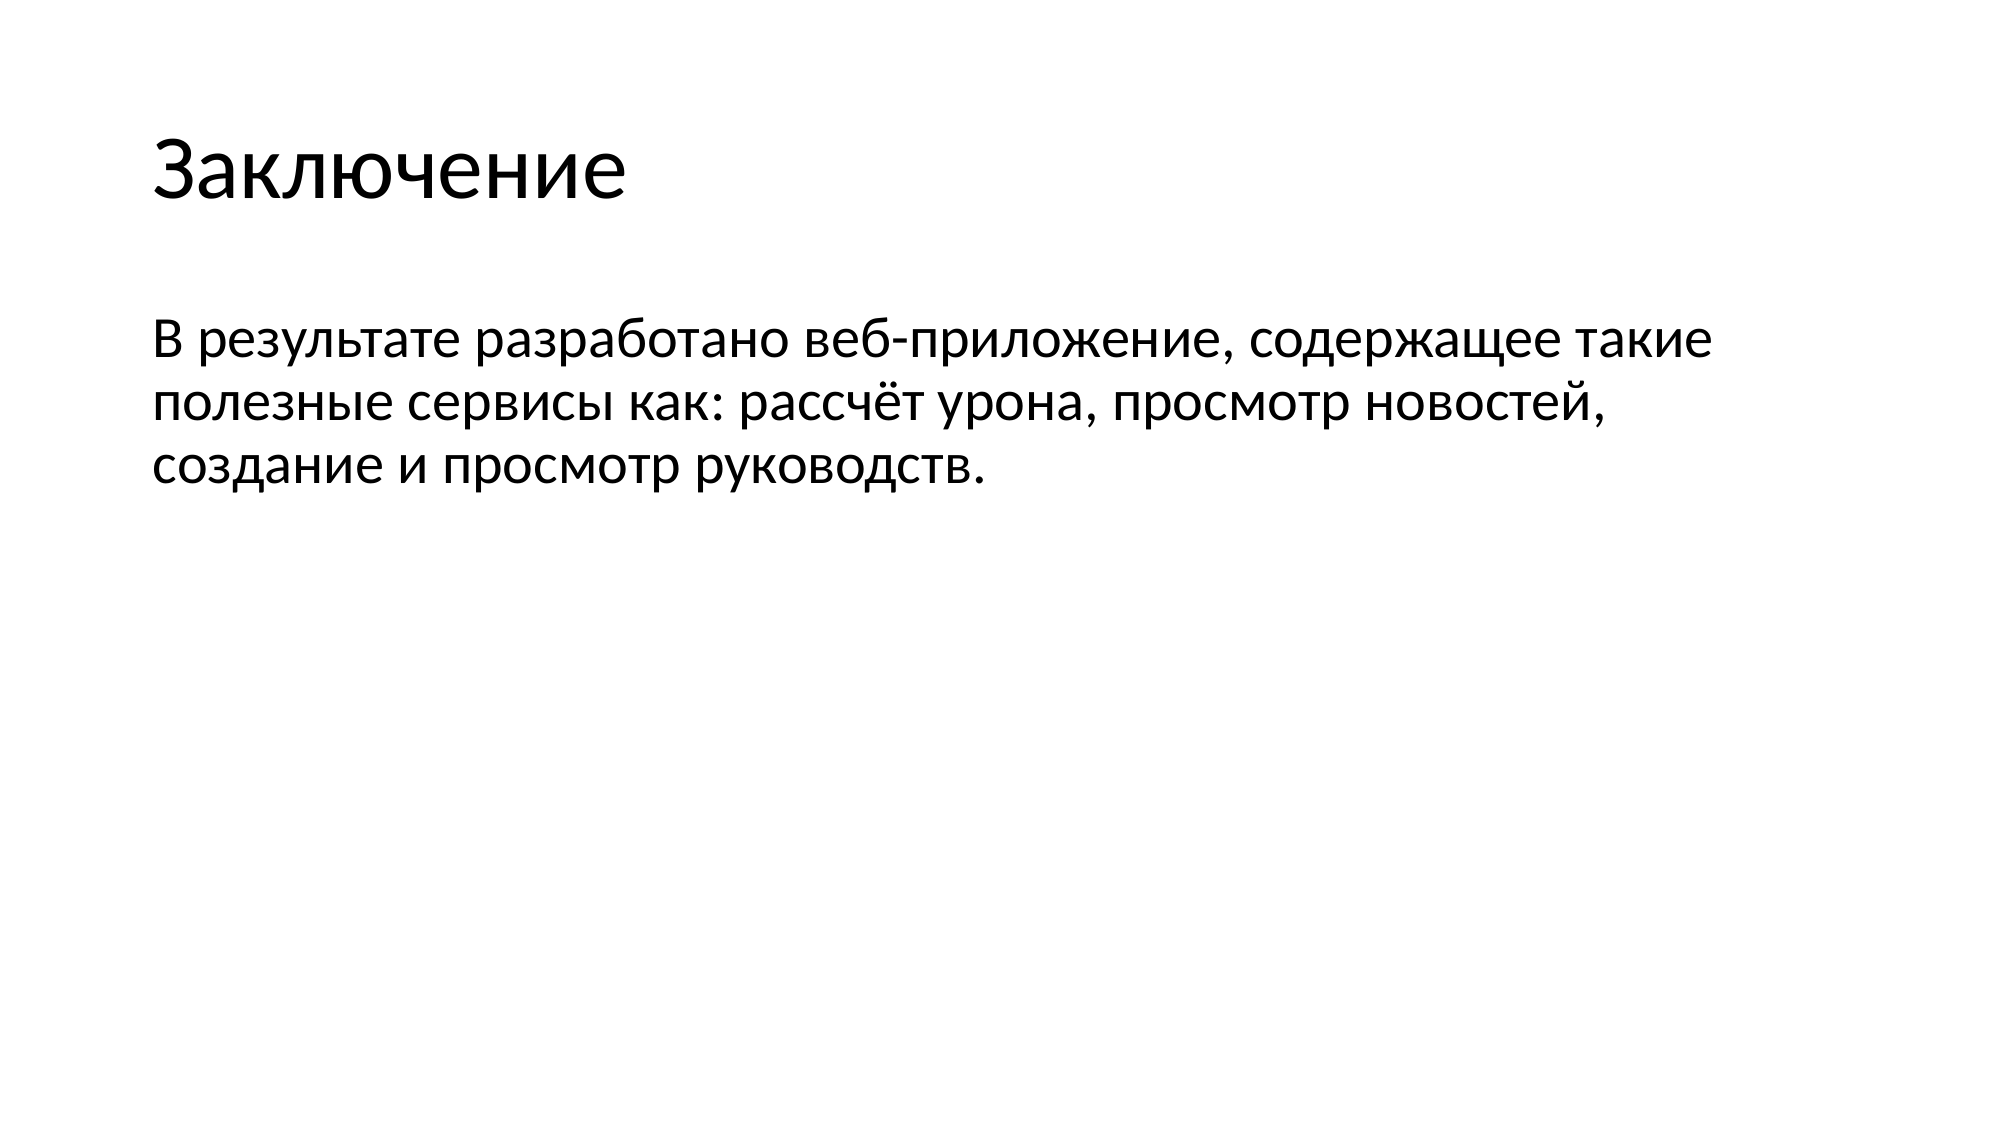

# Заключение
В результате разработано веб-приложение, содержащее такие полезные сервисы как: рассчёт урона, просмотр новостей, создание и просмотр руководств.